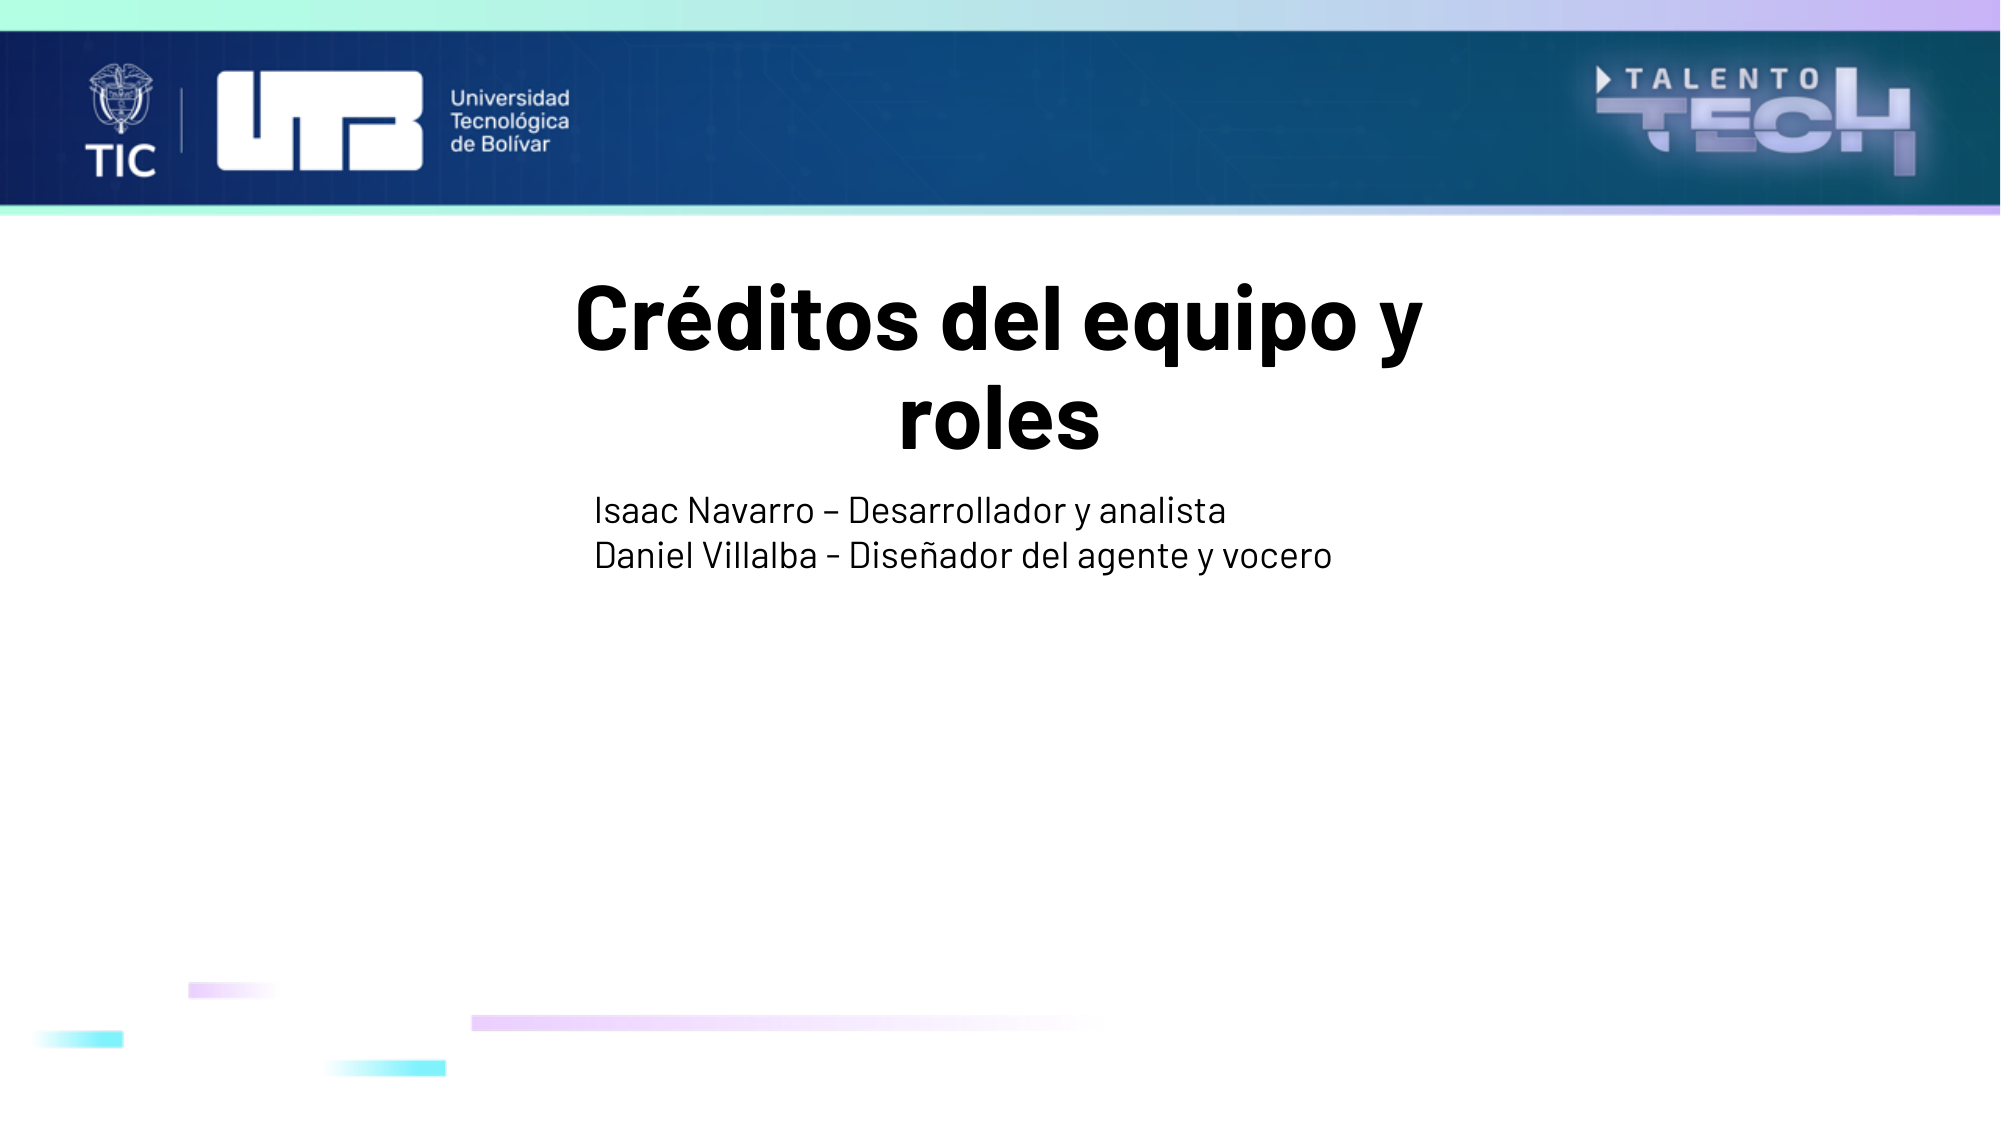

# Créditos del equipo y roles
Isaac Navarro – Desarrollador y analista
Daniel Villalba - Diseñador del agente y vocero